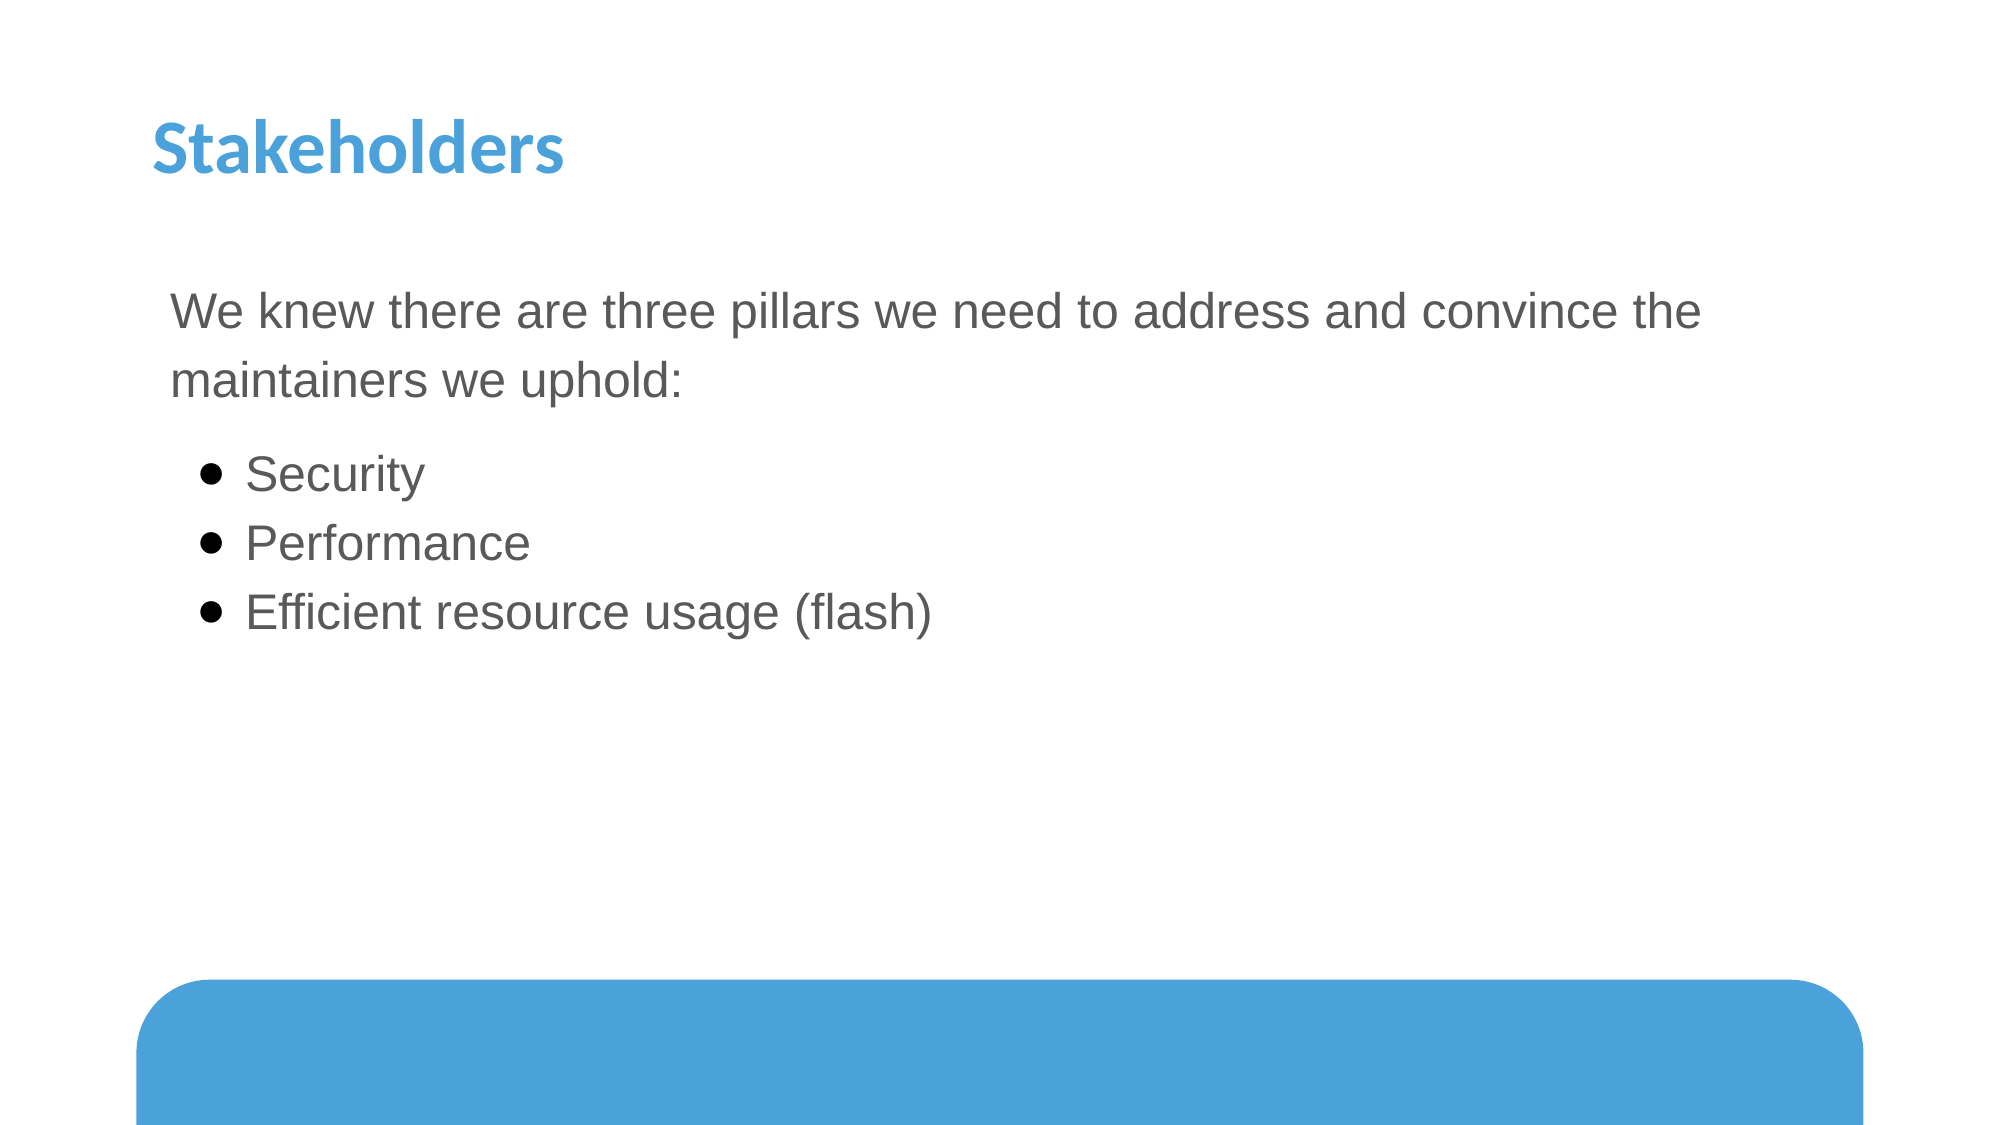

# Stakeholders
We knew there are three pillars we need to address and convince the maintainers we uphold:
Security
Performance
Efficient resource usage (flash)